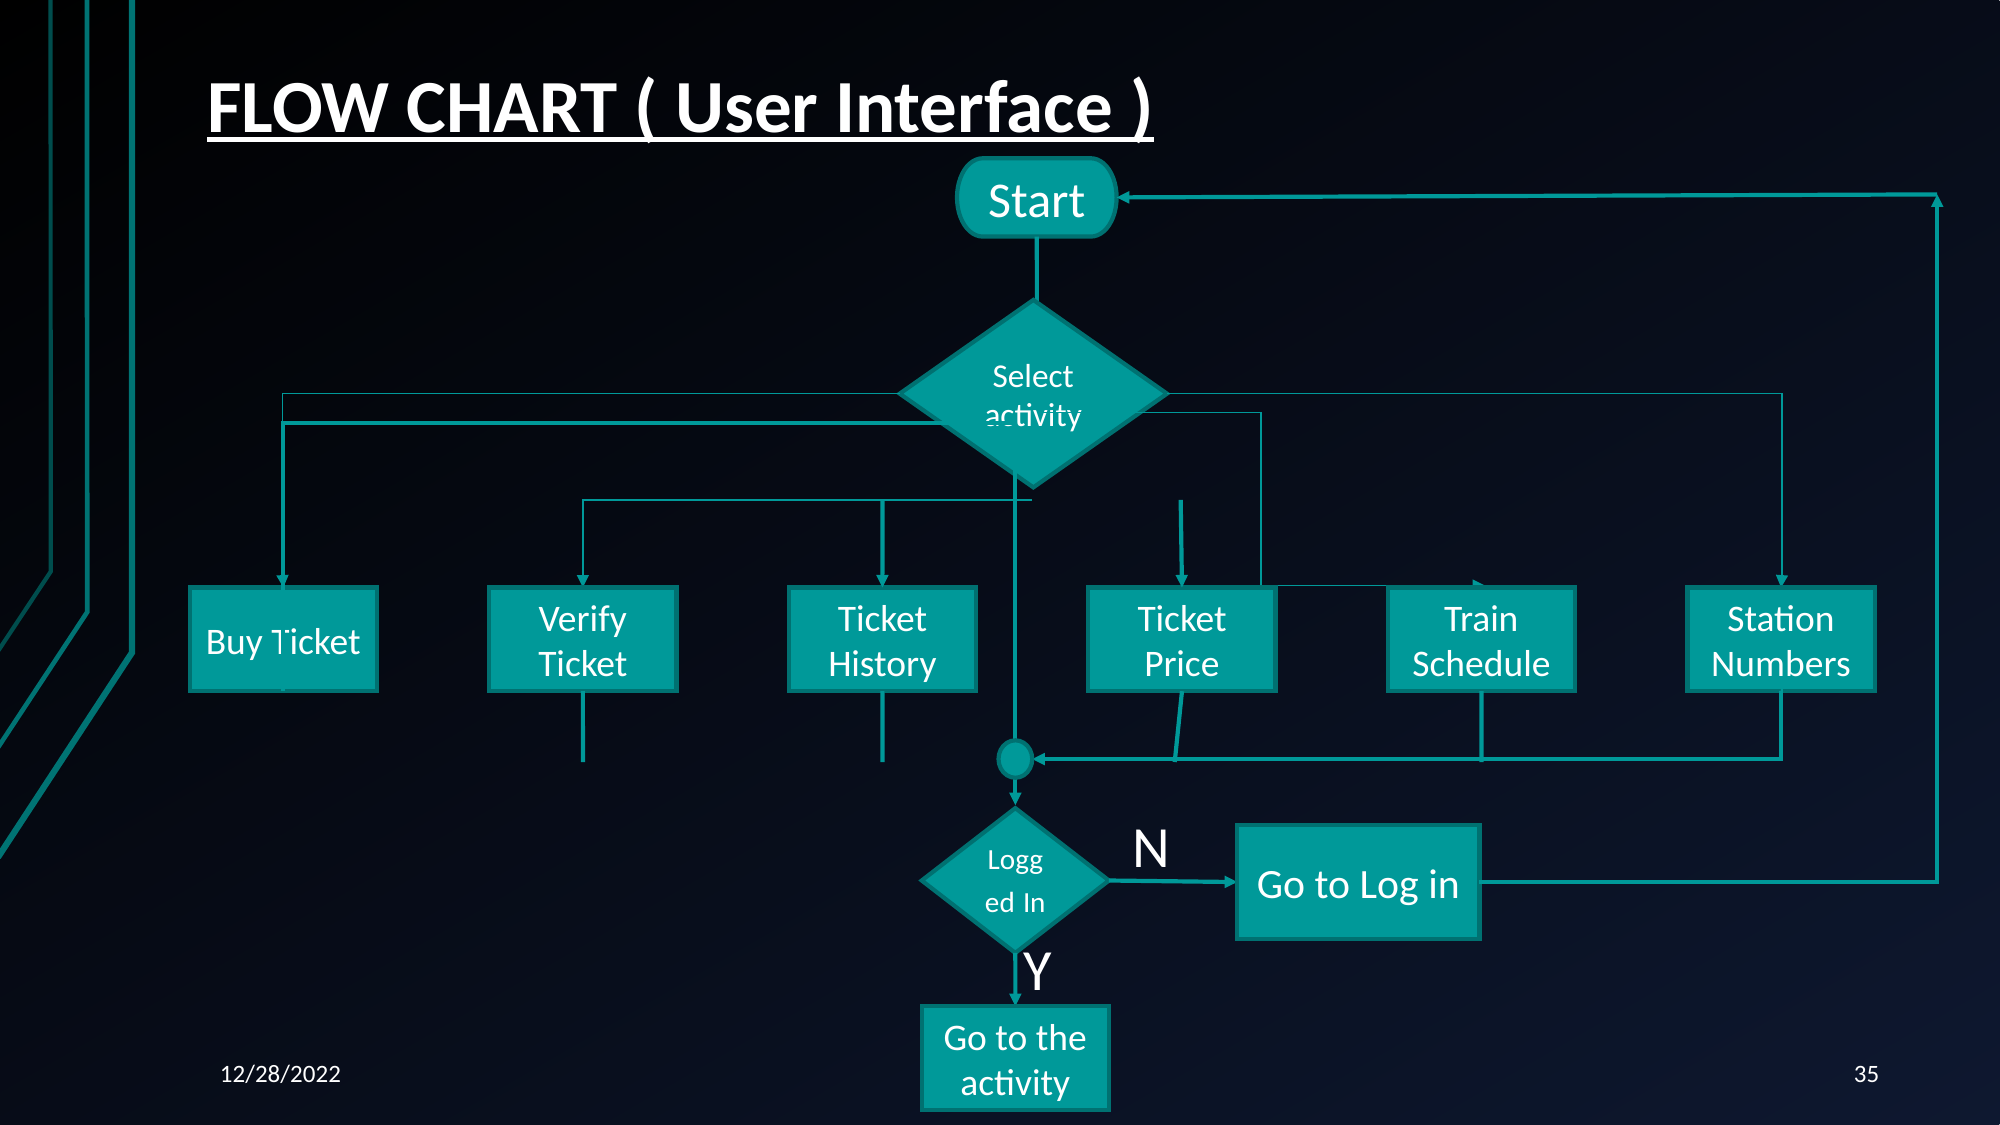

# FLOW CHART ( User Interface )
Start
Select activity
Buy Ticket
Verify Ticket
Ticket History
Ticket Price
Train Schedule
Station Numbers

N
Logged In
Go to Log in
Y
Go to the activity
12/28/2022
35